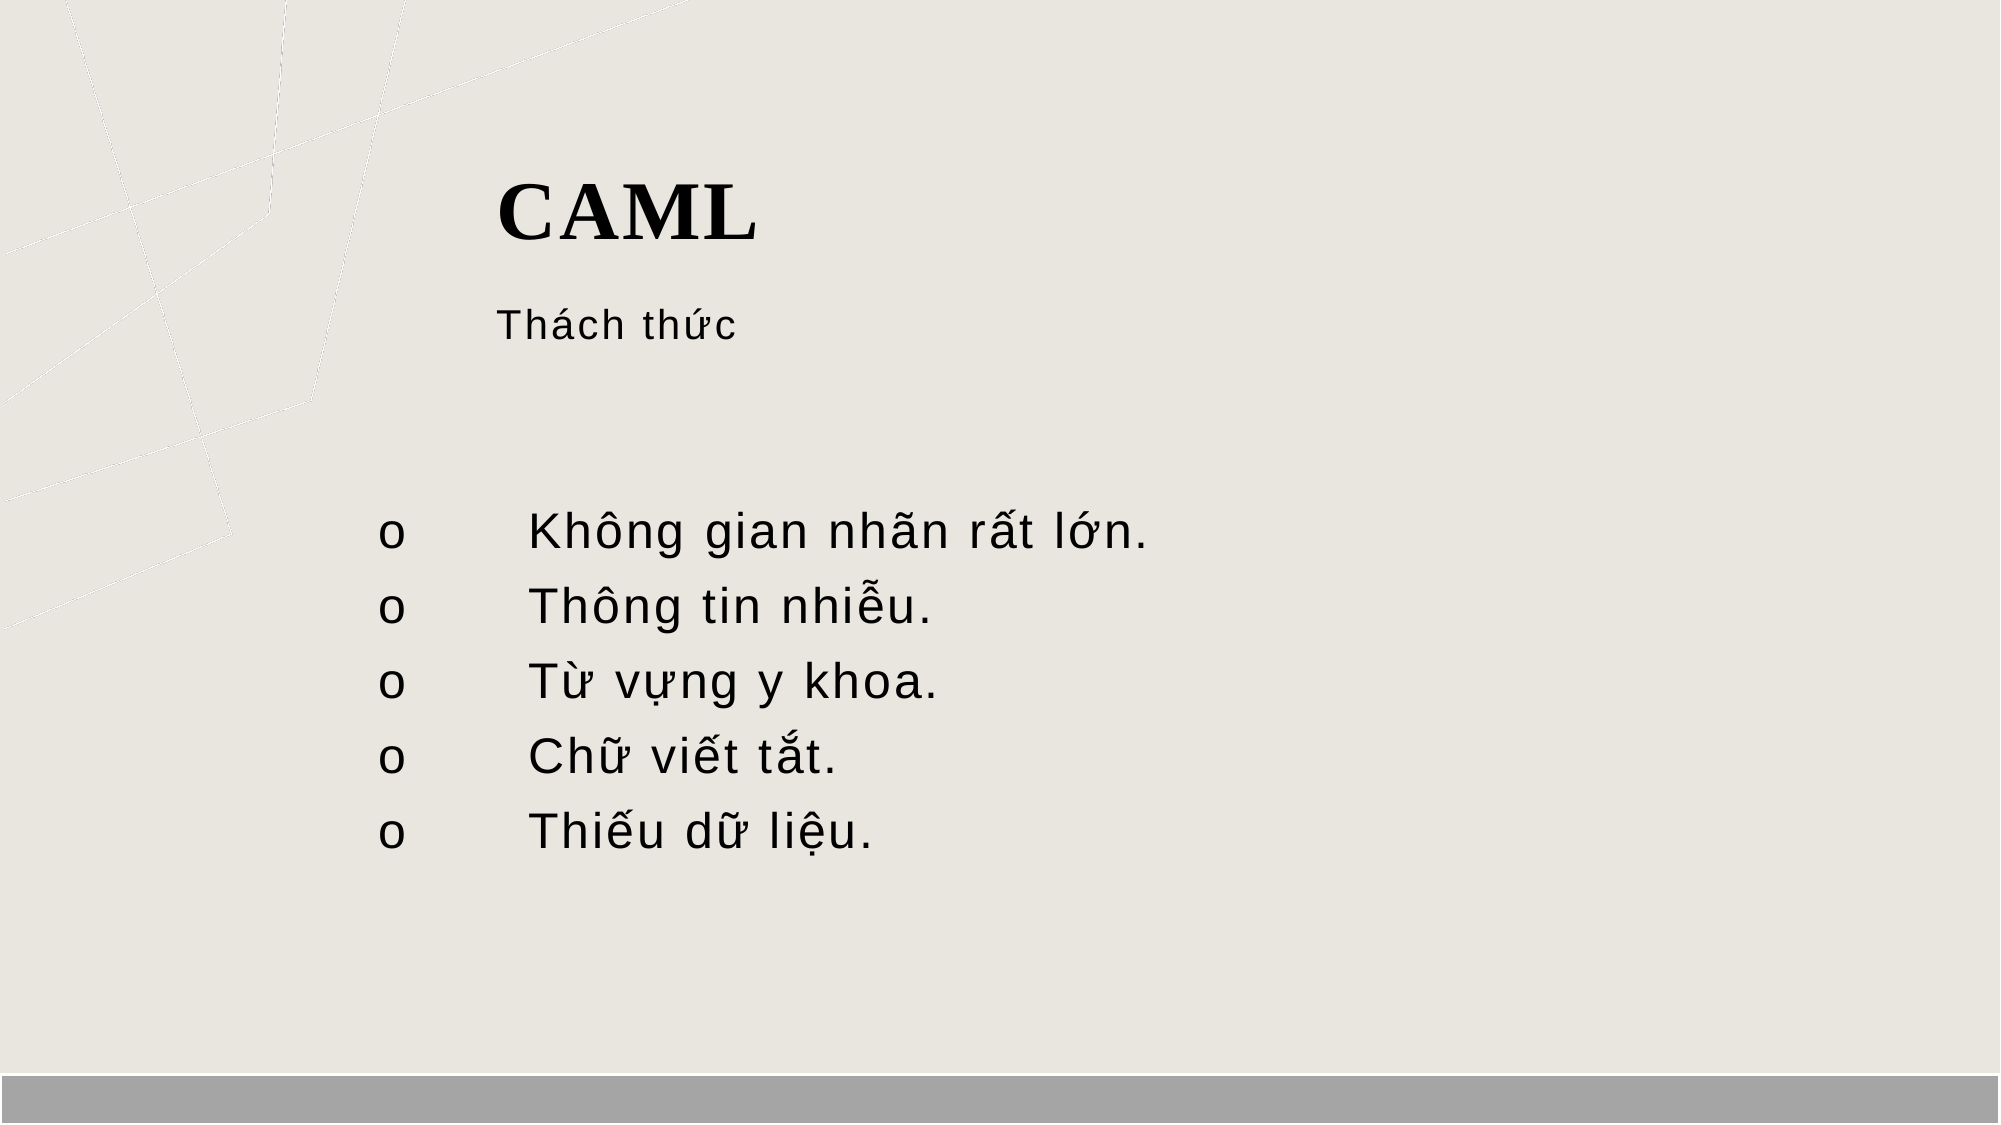

# CAML
Thách thức

o	Không gian nhãn rất lớn.
o	Thông tin nhiễu.
o	Từ vựng y khoa.
o	Chữ viết tắt.
o	Thiếu dữ liệu.